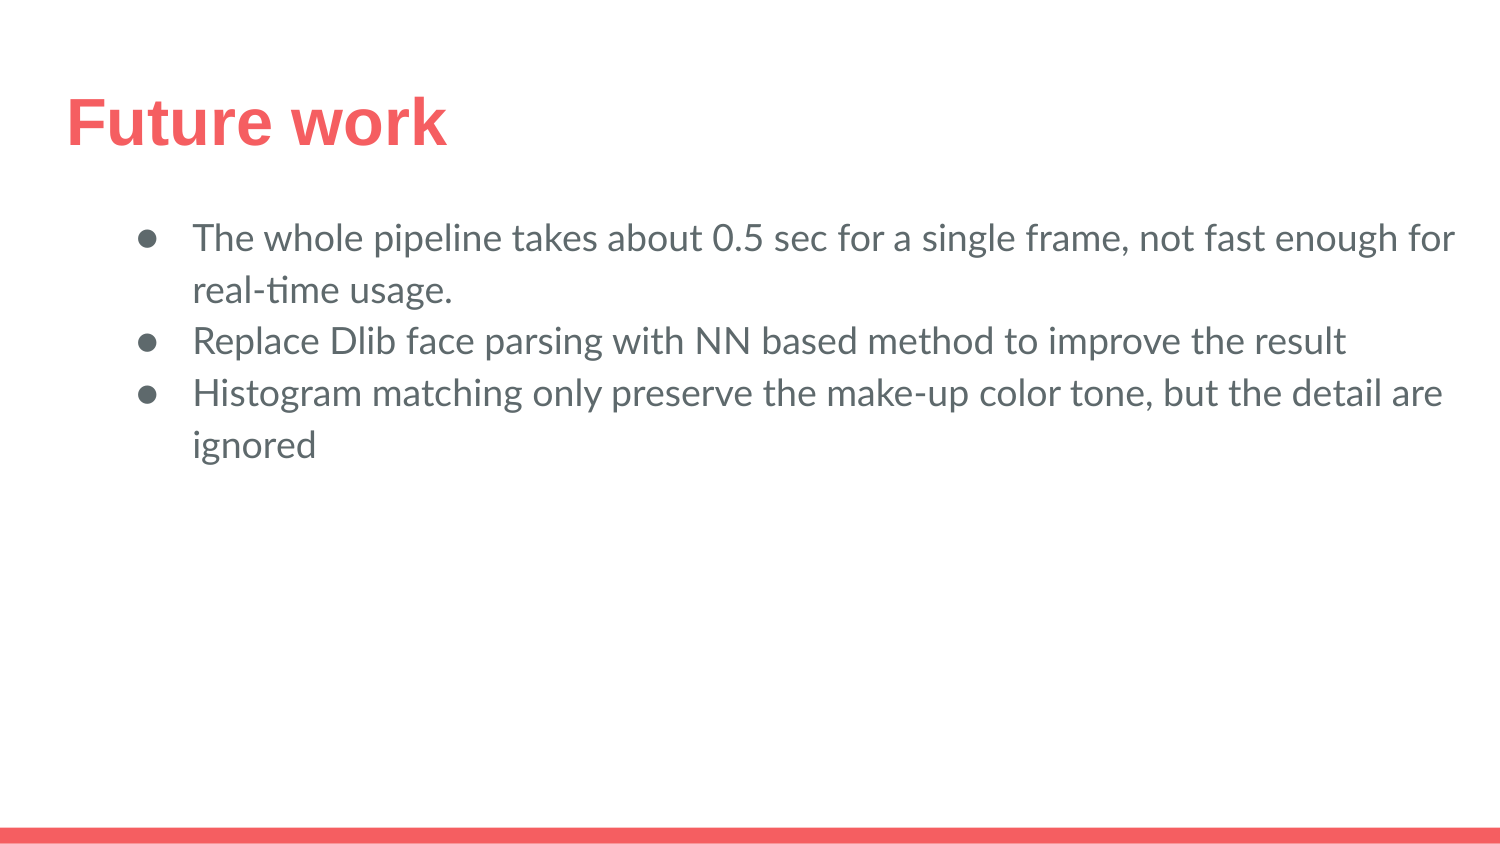

# Future work
The whole pipeline takes about 0.5 sec for a single frame, not fast enough for real-time usage.
Replace Dlib face parsing with NN based method to improve the result
Histogram matching only preserve the make-up color tone, but the detail are ignored